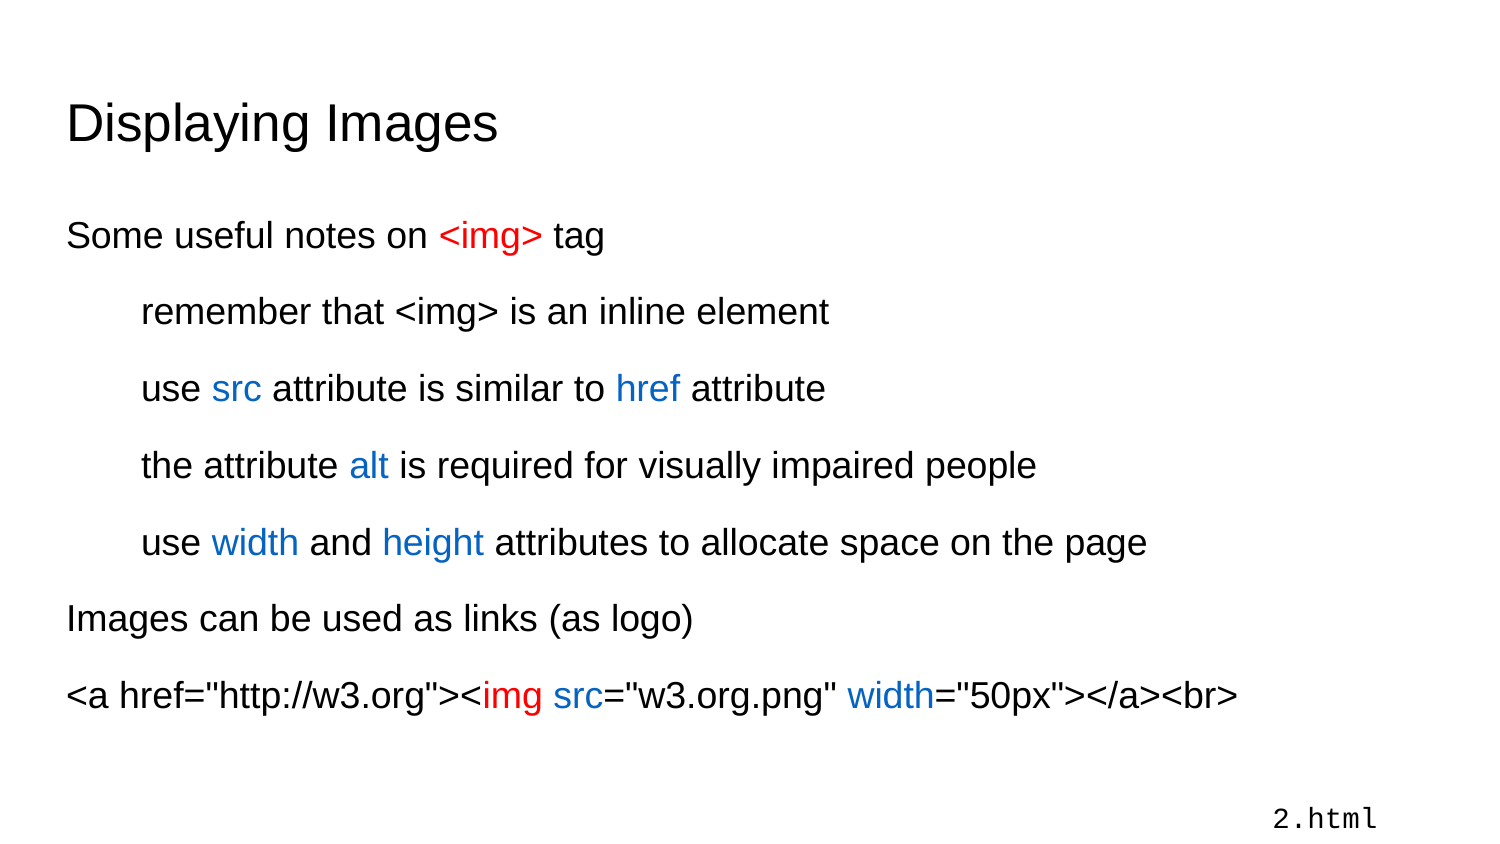

# Displaying Images
Some useful notes on <img> tag
remember that <img> is an inline element
use src attribute is similar to href attribute
the attribute alt is required for visually impaired people
use width and height attributes to allocate space on the page
Images can be used as links (as logo)
<a href="http://w3.org"><img src="w3.org.png" width="50px"></a><br>
2.html